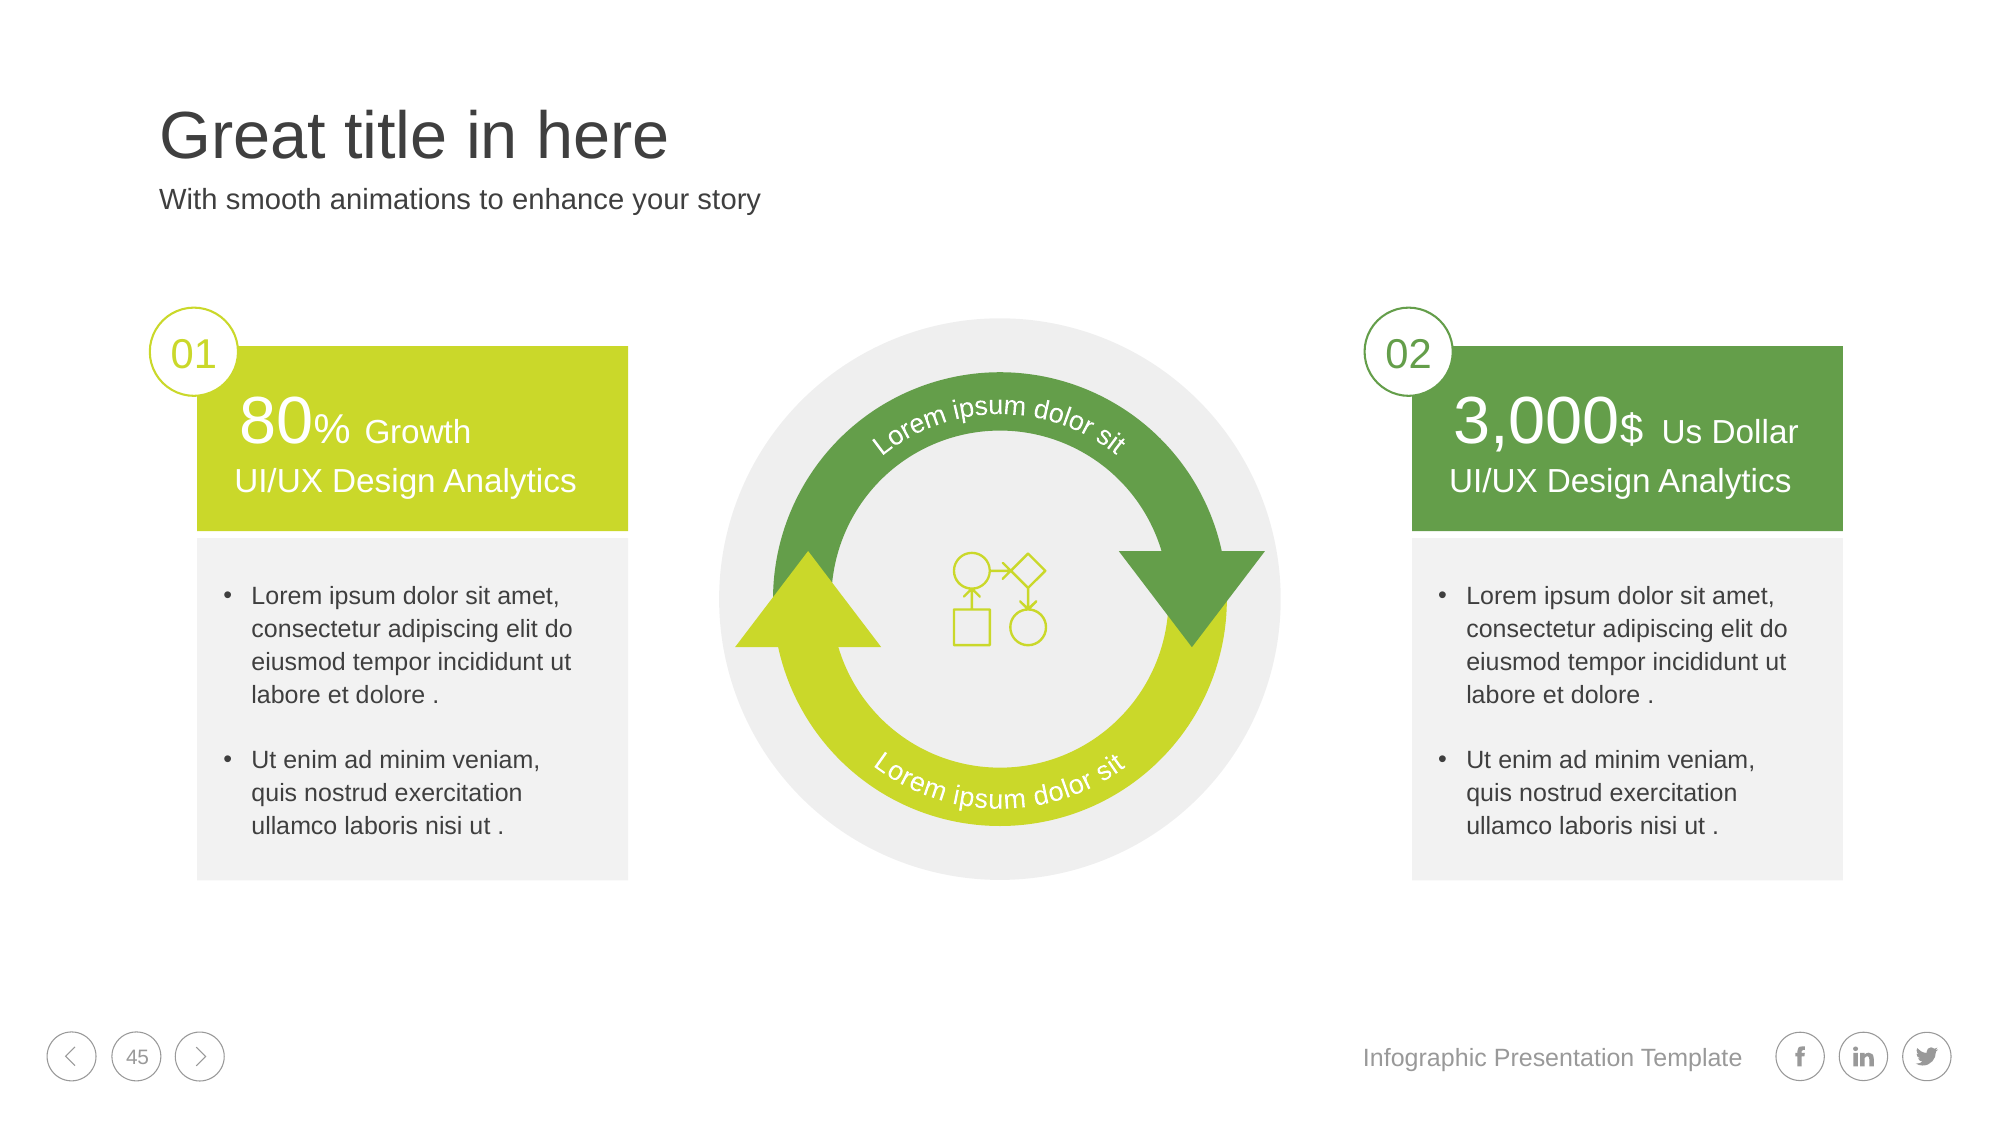

Great title in here
With smooth animations to enhance your story
01

80% Growth
UI/UX Design Analytics

Lorem ipsum dolor sit amet, consectetur adipiscing elit do eiusmod tempor incididunt ut labore et dolore .

Ut enim ad minim veniam, quis nostrud exercitation ullamco laboris nisi ut .
02

3,000$ Us Dollar
UI/UX Design Analytics

Lorem ipsum dolor sit amet, consectetur adipiscing elit do eiusmod tempor incididunt ut labore et dolore .

Ut enim ad minim veniam, quis nostrud exercitation ullamco laboris nisi ut .

Lorem ipsum dolor sit
Lorem ipsum dolor sit

45